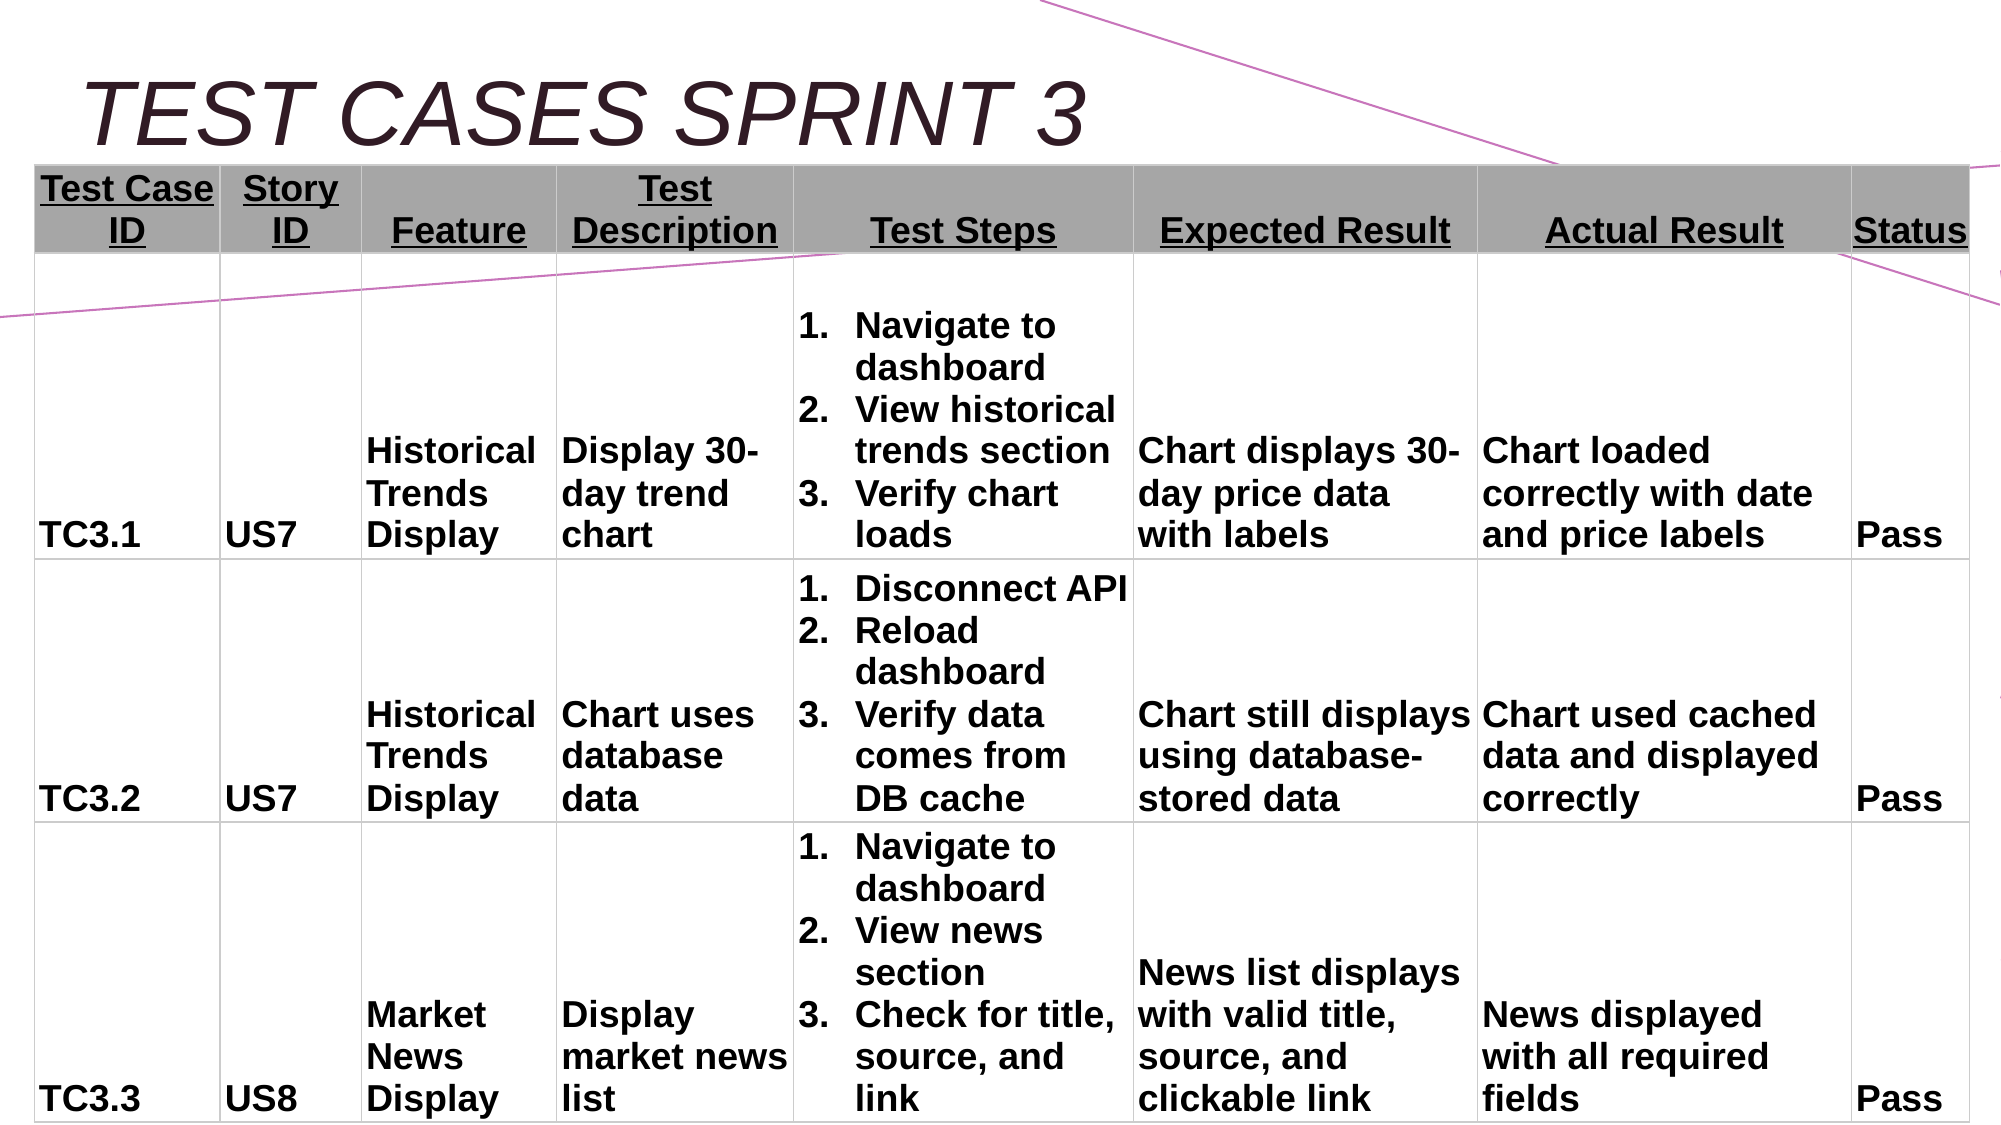

# Test Cases Sprint 3
| Test Case ID | Story ID | Feature | Test Description | Test Steps | Expected Result | Actual Result | Status |
| --- | --- | --- | --- | --- | --- | --- | --- |
| TC3.1 | US7 | Historical Trends Display | Display 30-day trend chart | Navigate to dashboard View historical trends section Verify chart loads | Chart displays 30-day price data with labels | Chart loaded correctly with date and price labels | Pass |
| TC3.2 | US7 | Historical Trends Display | Chart uses database data | Disconnect API Reload dashboard Verify data comes from DB cache | Chart still displays using database-stored data | Chart used cached data and displayed correctly | Pass |
| TC3.3 | US8 | Market News Display | Display market news list | Navigate to dashboard View news section Check for title, source, and link | News list displays with valid title, source, and clickable link | News displayed with all required fields | Pass |